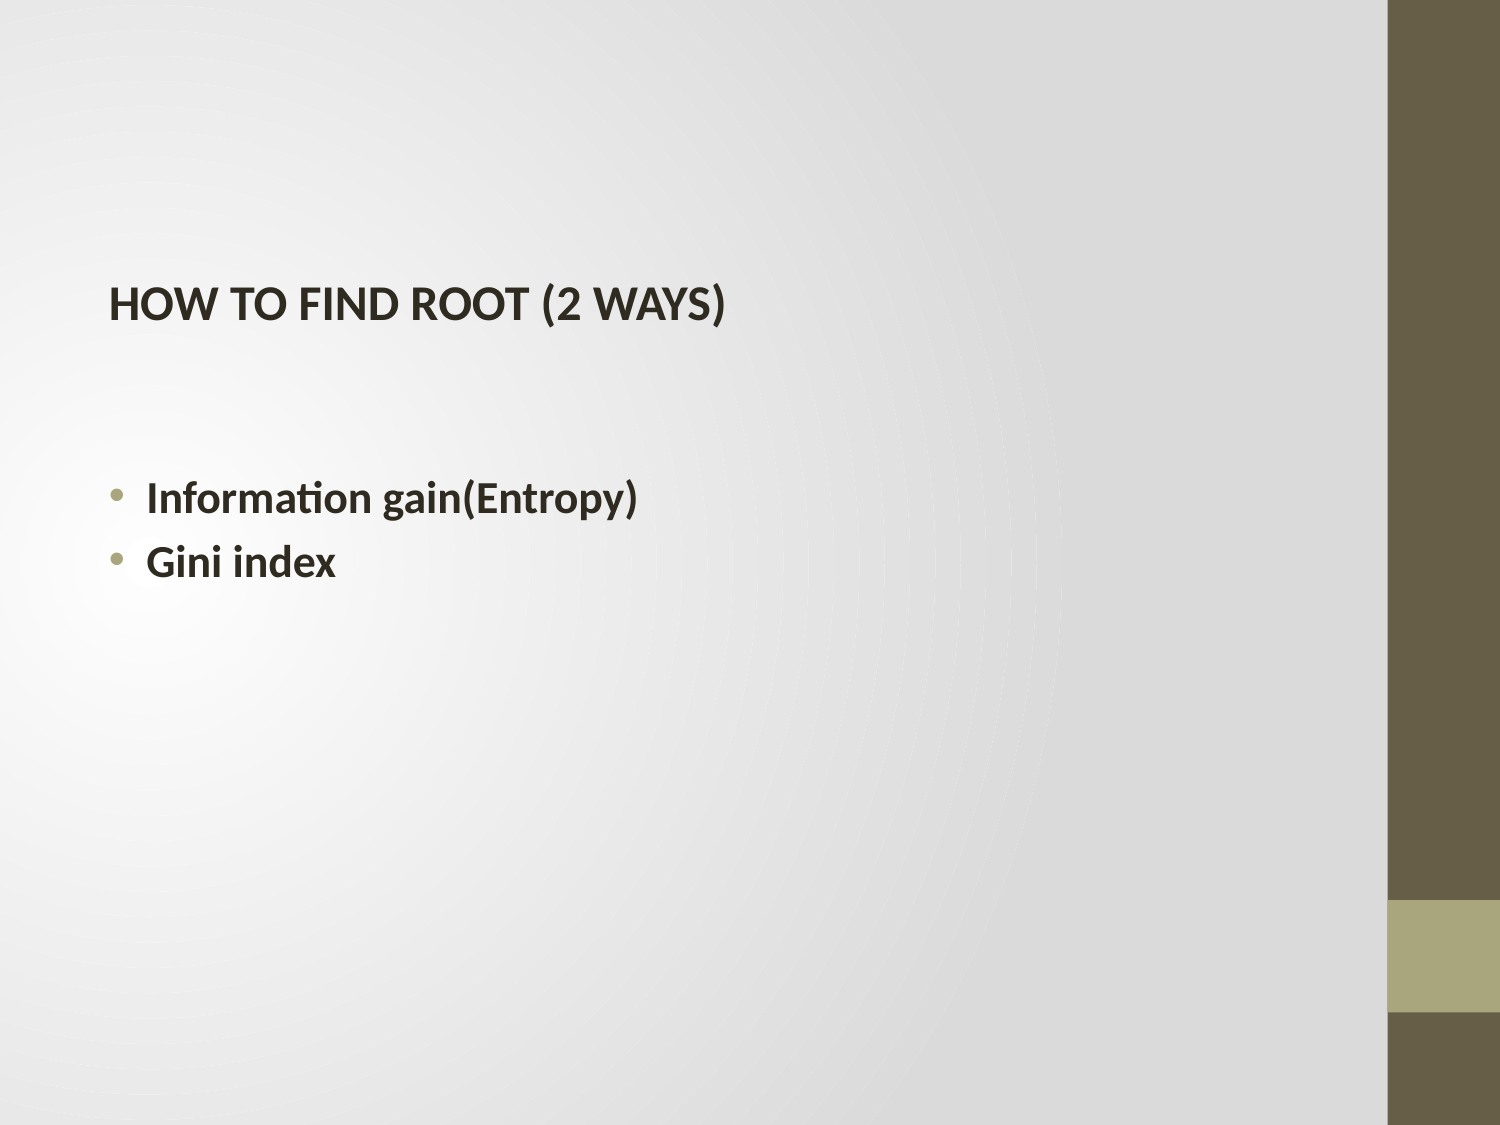

#
How to find Root (2 Ways)

Information gain(Entropy)
Gini index